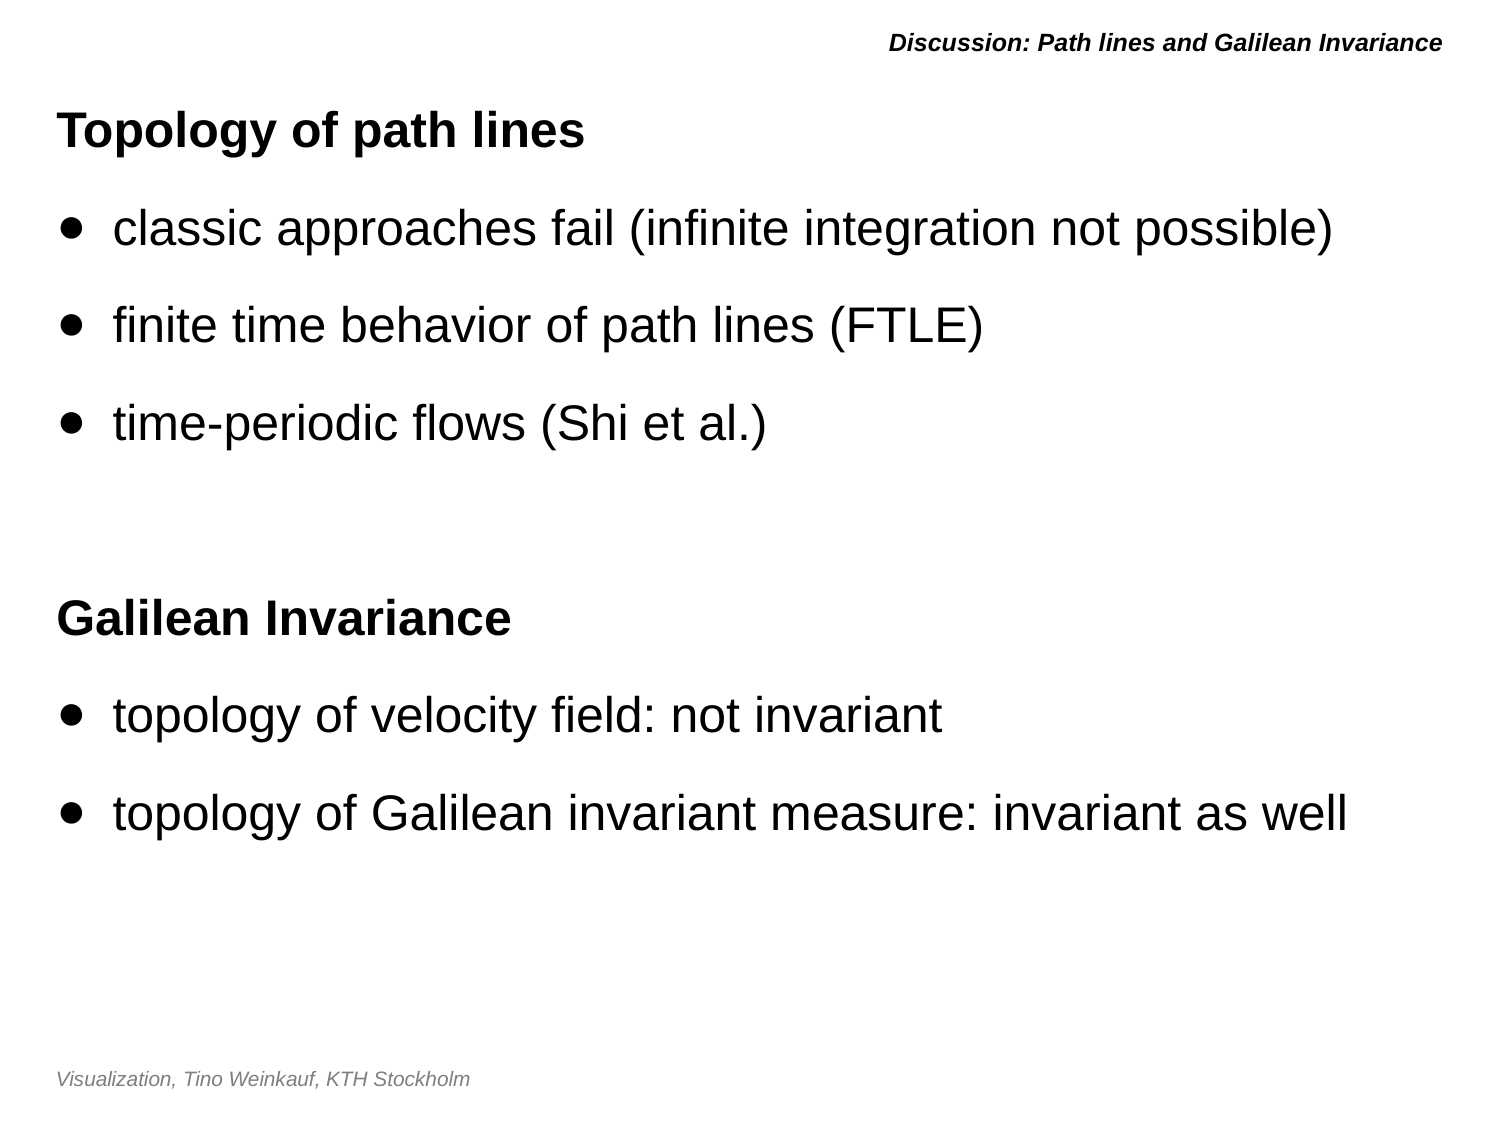

# Discussion: Path lines and Galilean Invariance
Topology of path lines
classic approaches fail (infinite integration not possible)
finite time behavior of path lines (FTLE)
time-periodic flows (Shi et al.)

Galilean Invariance
topology of velocity field: not invariant
topology of Galilean invariant measure: invariant as well